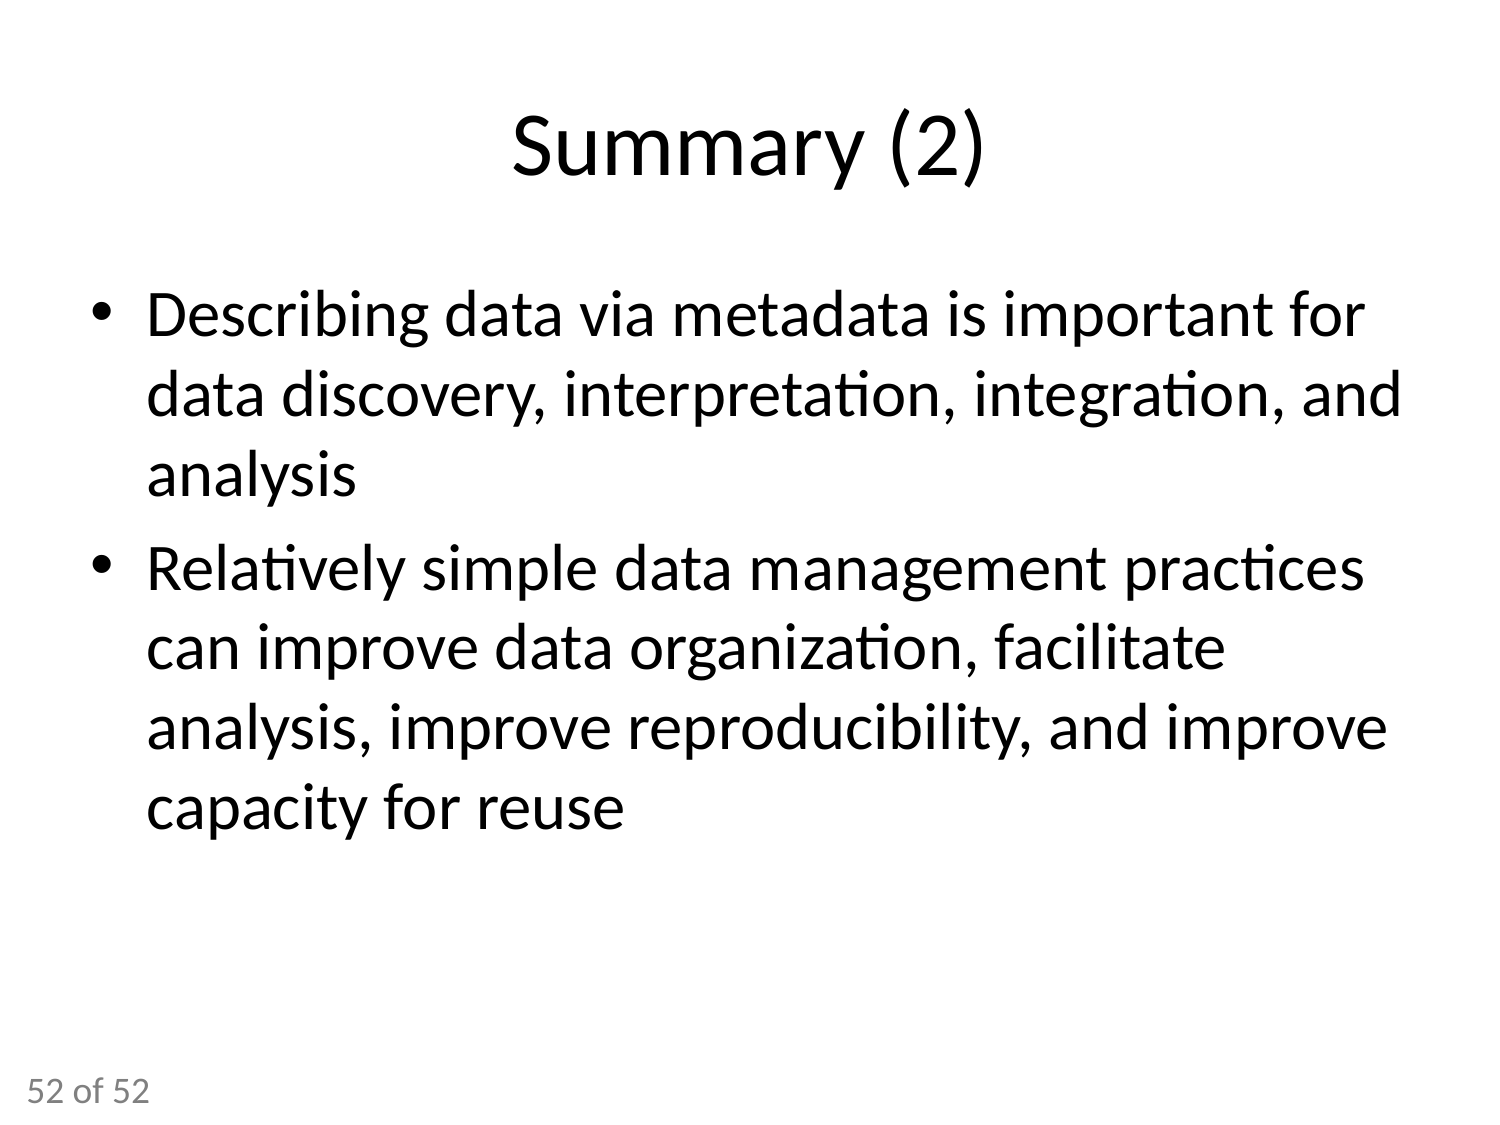

# Summary (2)
Describing data via metadata is important for data discovery, interpretation, integration, and analysis
Relatively simple data management practices can improve data organization, facilitate analysis, improve reproducibility, and improve capacity for reuse